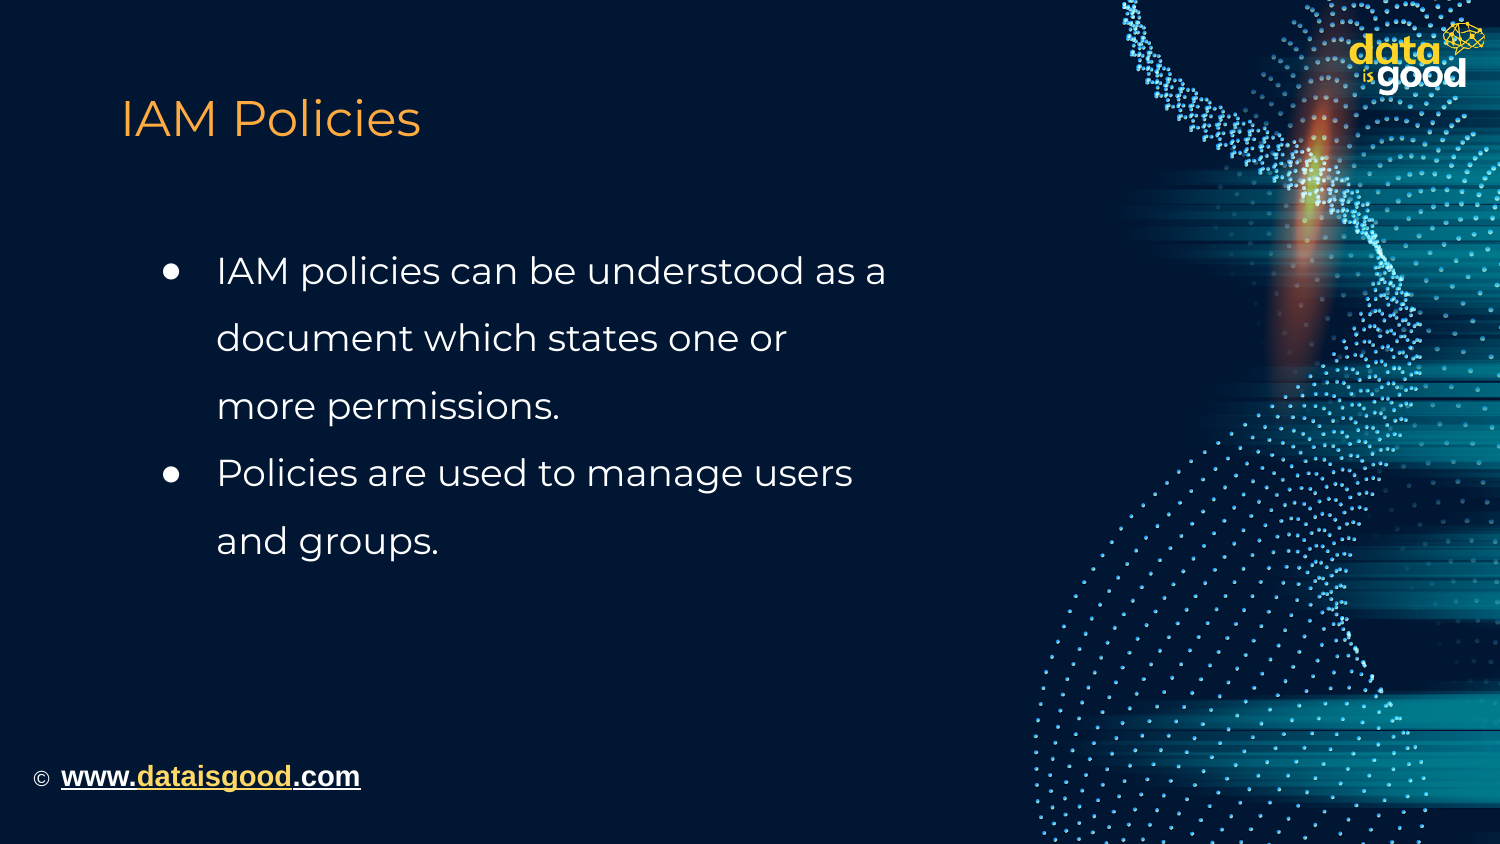

# IAM Policies
IAM policies can be understood as a document which states one or more permissions.
Policies are used to manage users and groups.